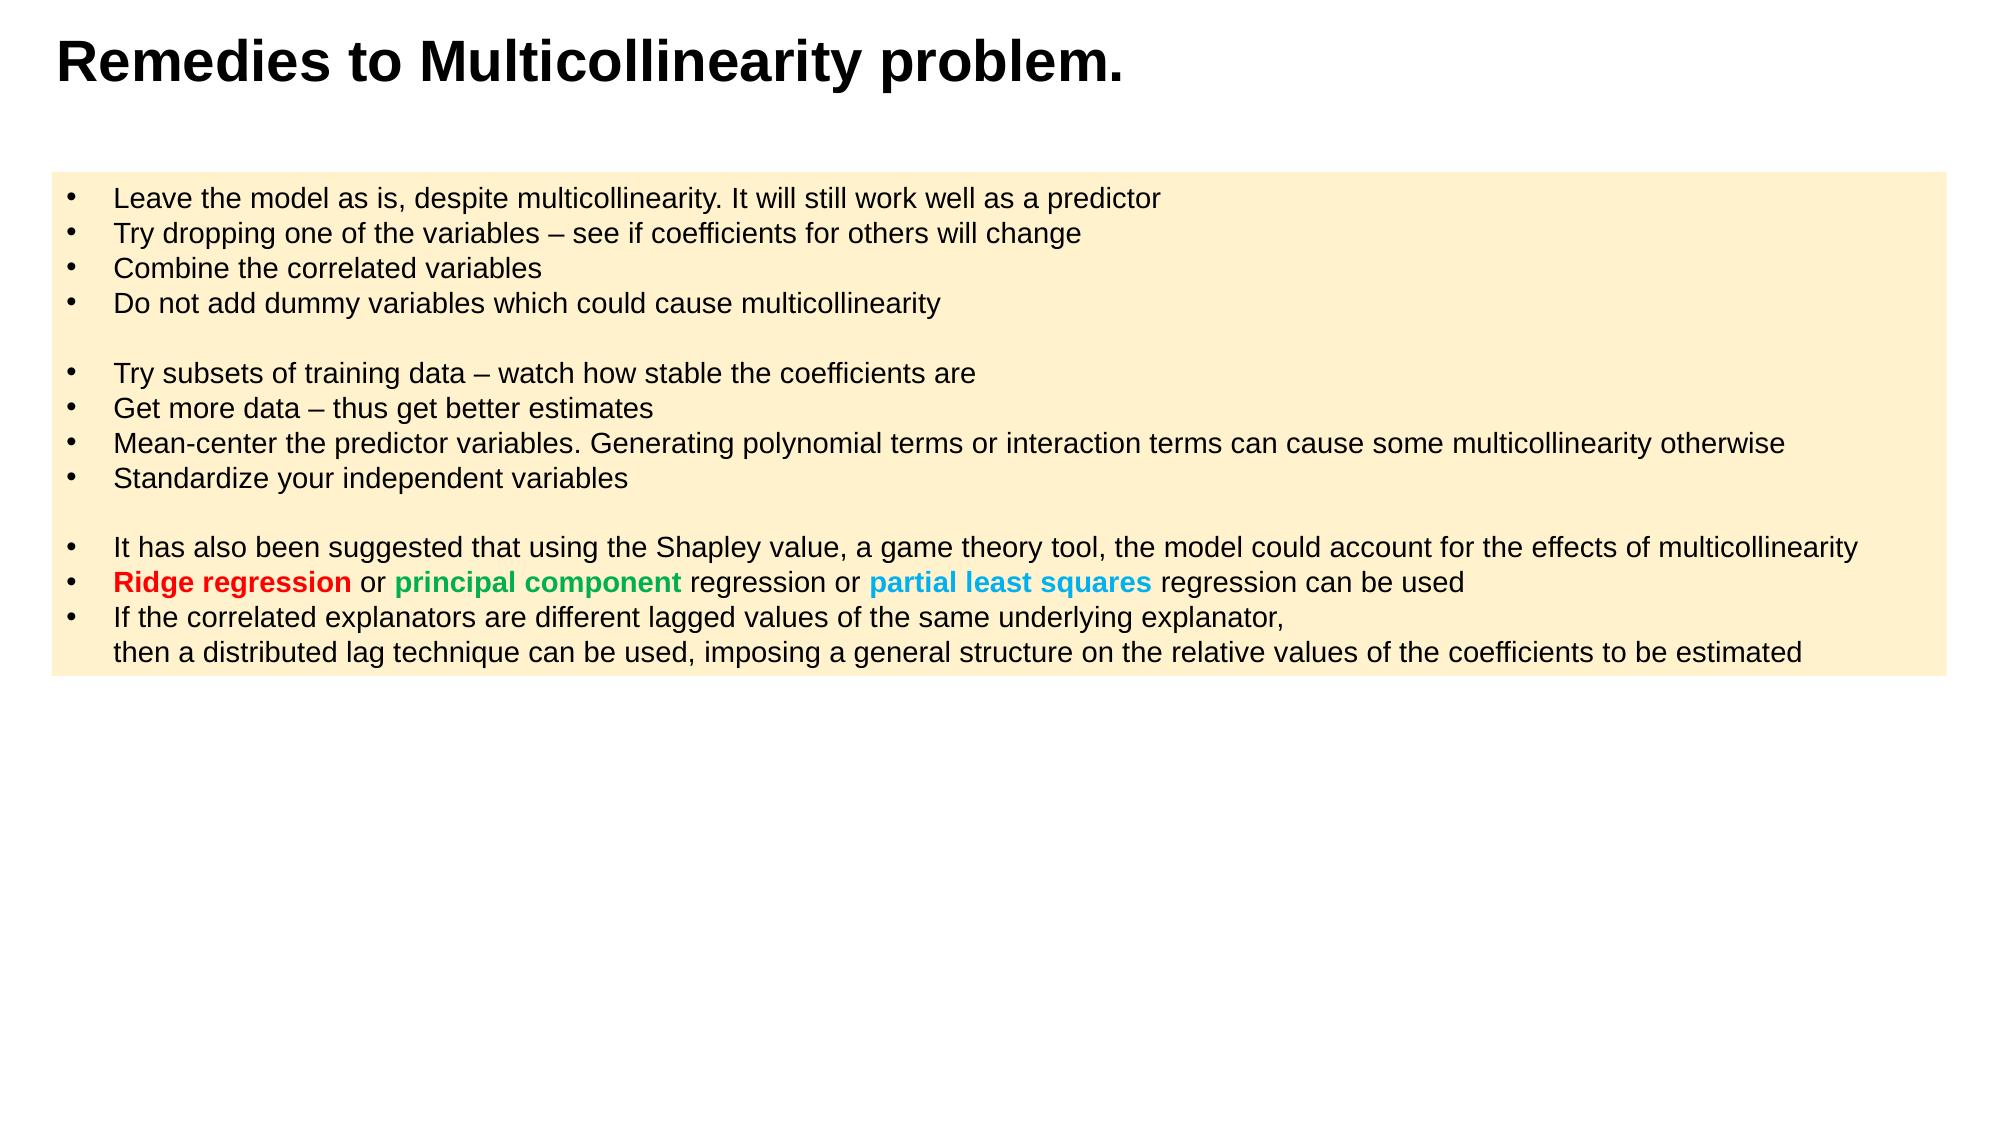

Remedies to Multicollinearity problem.
Leave the model as is, despite multicollinearity. It will still work well as a predictor
Try dropping one of the variables – see if coefficients for others will change
Combine the correlated variables
Do not add dummy variables which could cause multicollinearity

Try subsets of training data – watch how stable the coefficients are
Get more data – thus get better estimates
Mean-center the predictor variables. Generating polynomial terms or interaction terms can cause some multicollinearity otherwise
Standardize your independent variables

It has also been suggested that using the Shapley value, a game theory tool, the model could account for the effects of multicollinearity
Ridge regression or principal component regression or partial least squares regression can be used
If the correlated explanators are different lagged values of the same underlying explanator,
then a distributed lag technique can be used, imposing a general structure on the relative values of the coefficients to be estimated